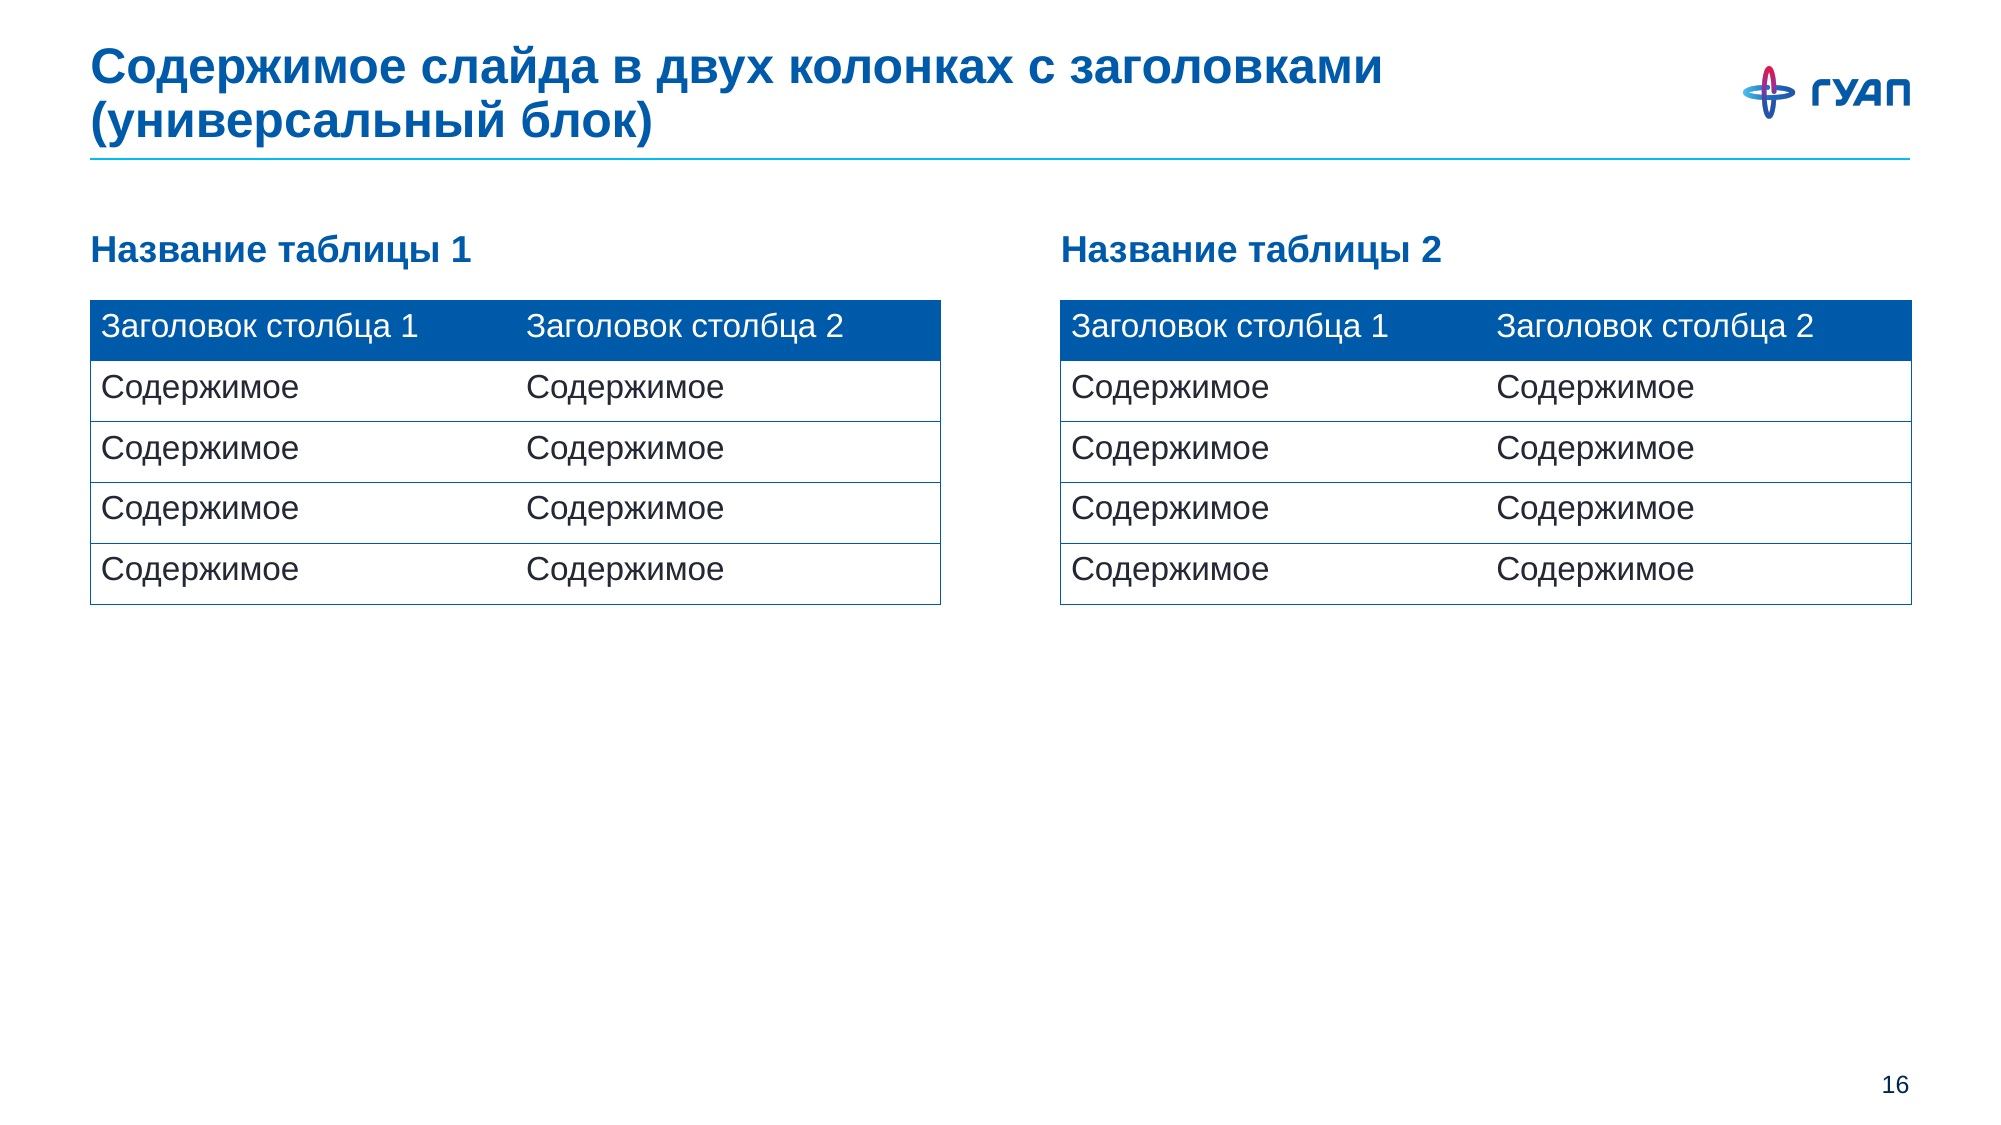

# Содержимое слайда в двух колонках с заголовками (универсальный блок)
Название таблицы 1
Название таблицы 2
| Заголовок столбца 1 | Заголовок столбца 2 |
| --- | --- |
| Содержимое | Содержимое |
| Содержимое | Содержимое |
| Содержимое | Содержимое |
| Содержимое | Содержимое |
| Заголовок столбца 1 | Заголовок столбца 2 |
| --- | --- |
| Содержимое | Содержимое |
| Содержимое | Содержимое |
| Содержимое | Содержимое |
| Содержимое | Содержимое |